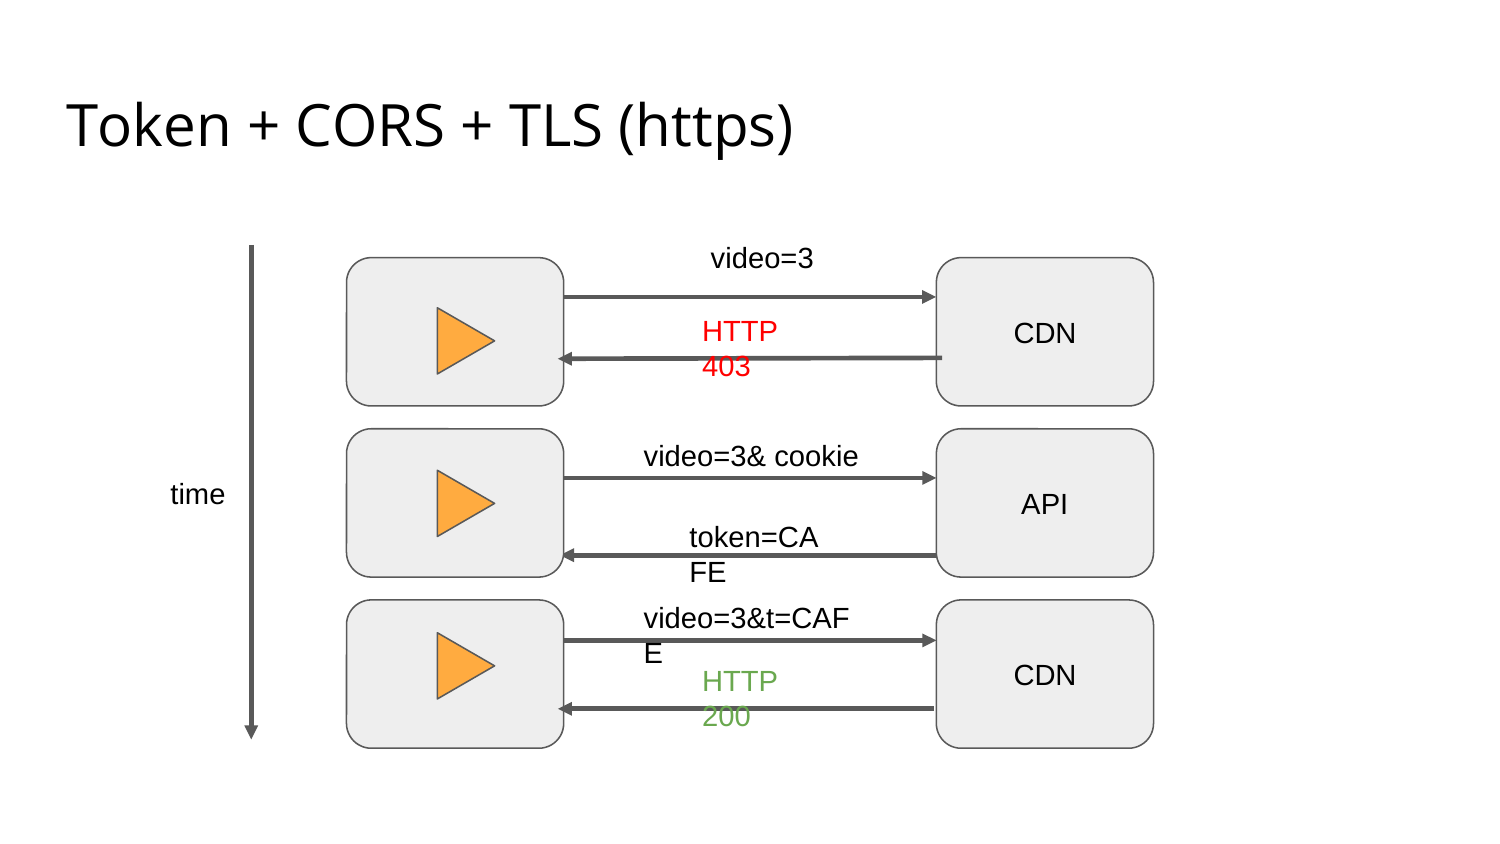

# Token + CORS + TLS (https)
video=3

CDN
HTTP 403

video=3& cookie

API
time

token=CAFE
video=3&t=CAFE
CDN

HTTP 200